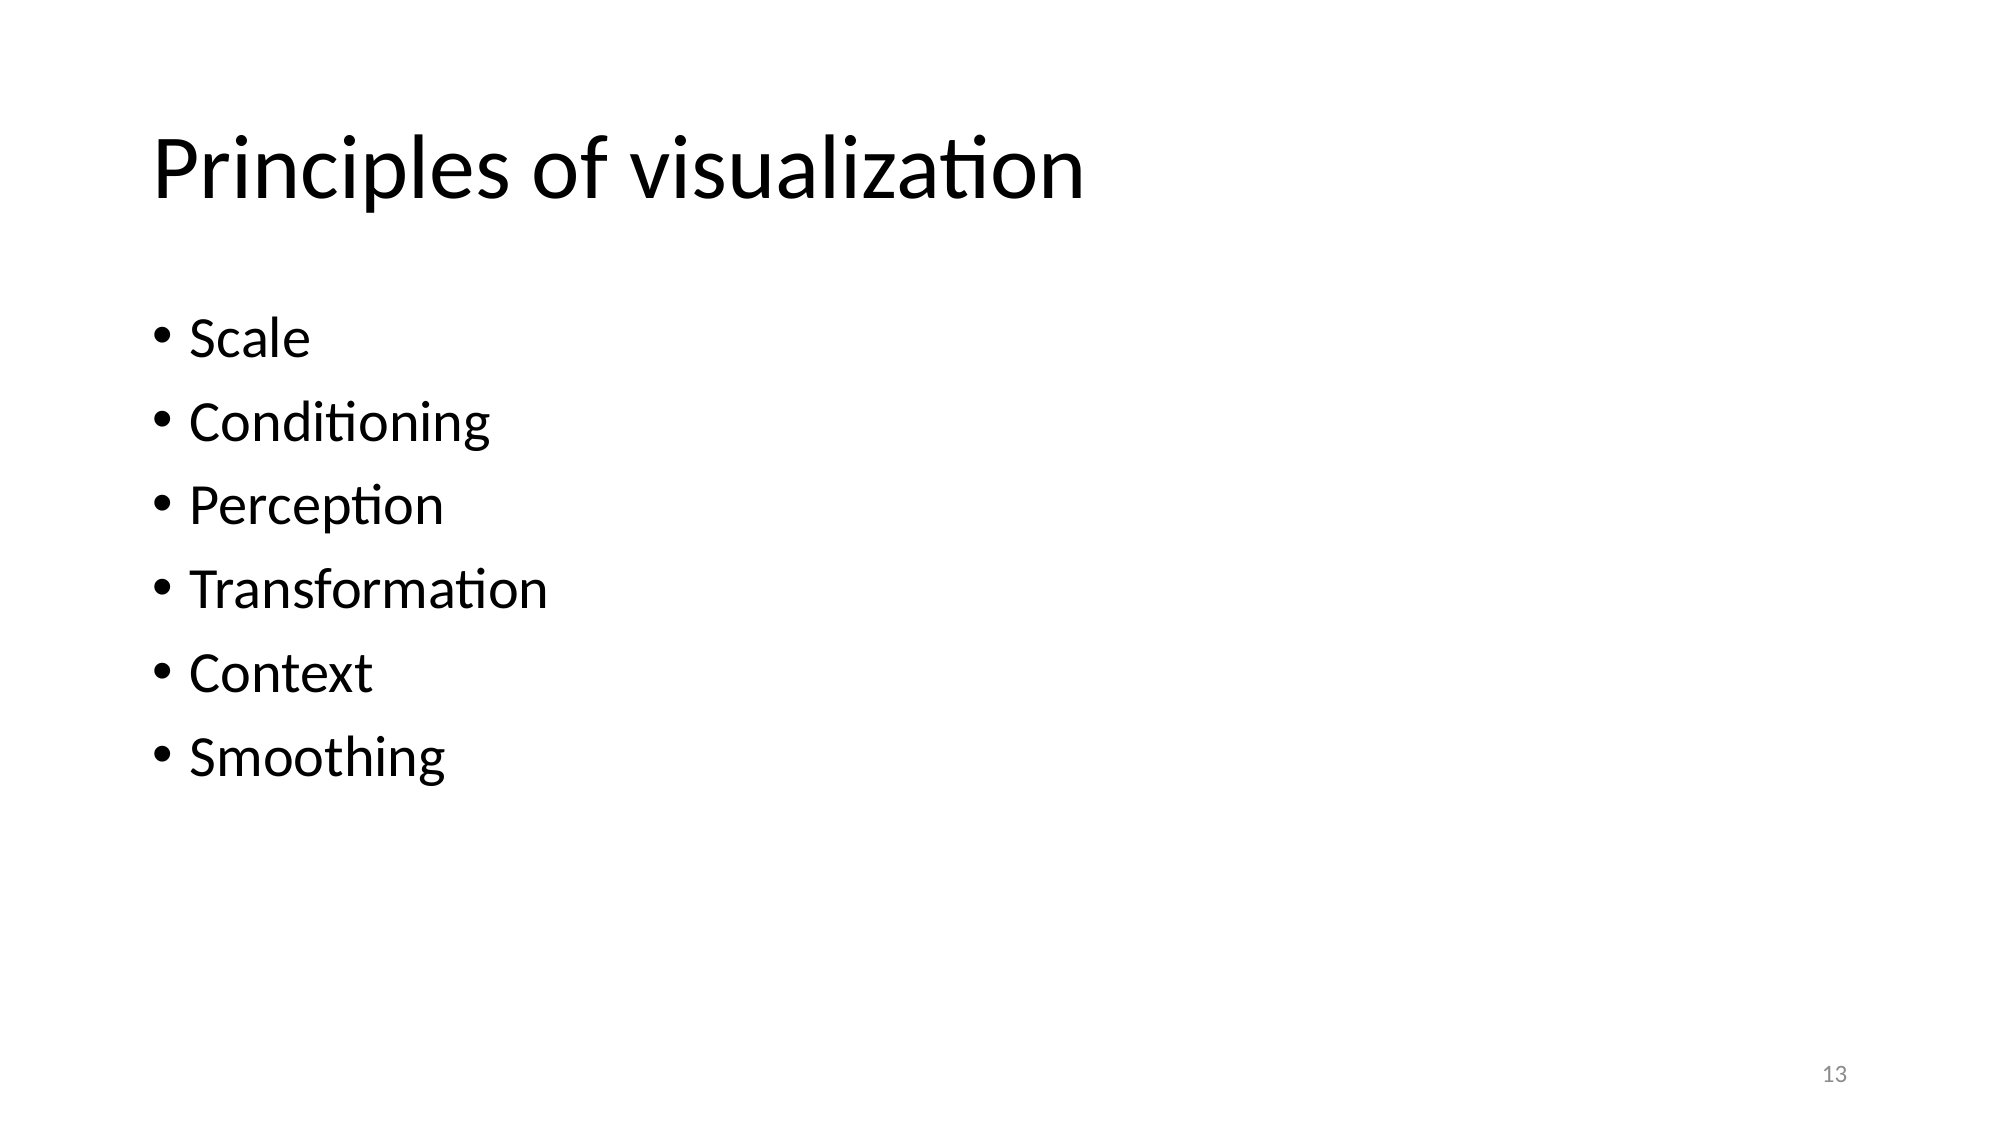

# Principles of visualization
Scale
Conditioning
Perception
Transformation
Context
Smoothing
13